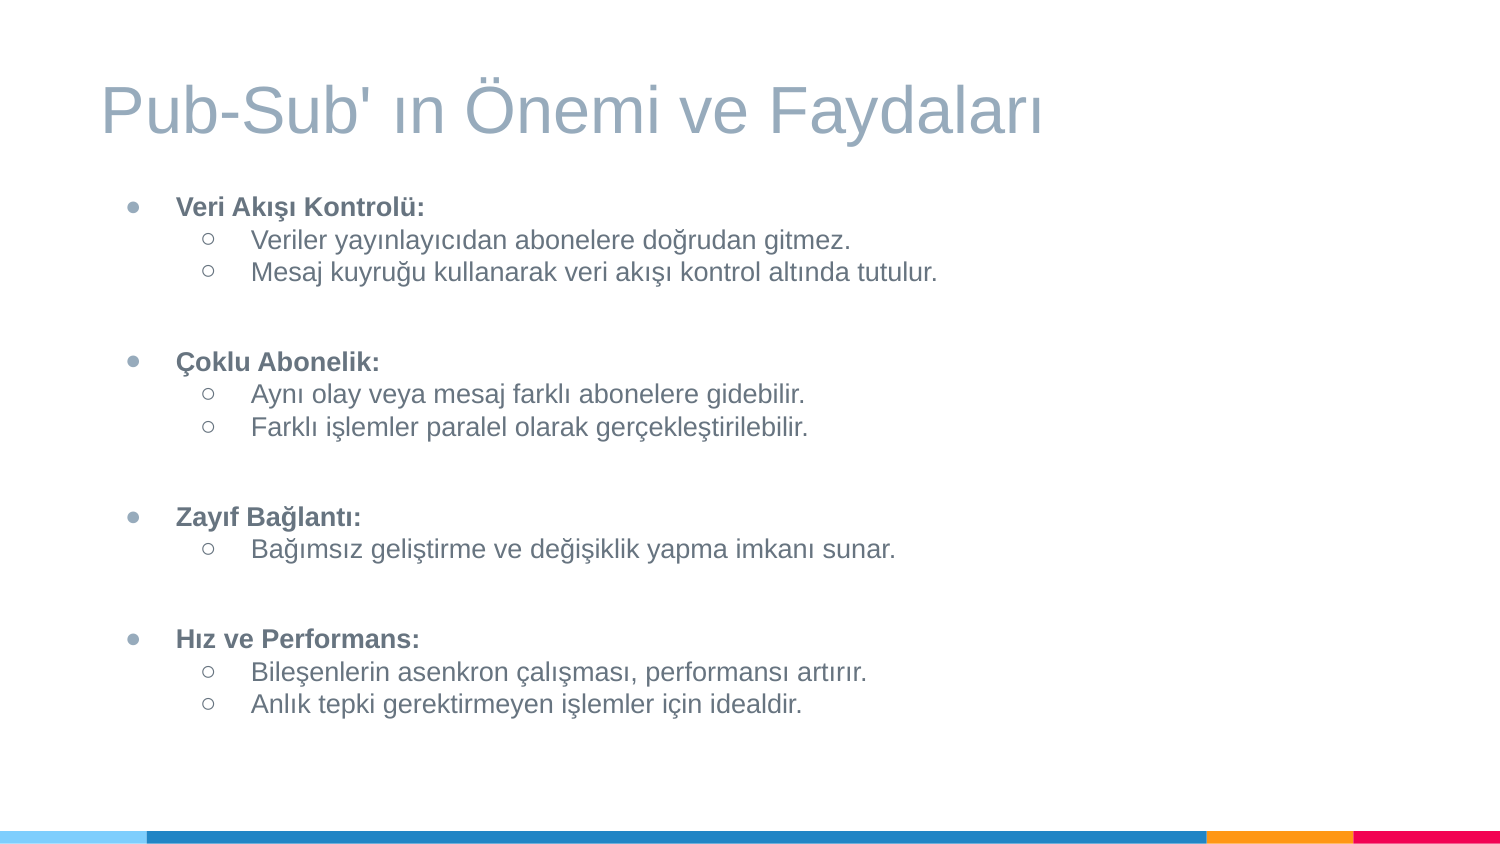

# Pub-Sub' ın Önemi ve Faydaları
Veri Akışı Kontrolü:
Veriler yayınlayıcıdan abonelere doğrudan gitmez.
Mesaj kuyruğu kullanarak veri akışı kontrol altında tutulur.

Çoklu Abonelik:
Aynı olay veya mesaj farklı abonelere gidebilir.
Farklı işlemler paralel olarak gerçekleştirilebilir.

Zayıf Bağlantı:
Bağımsız geliştirme ve değişiklik yapma imkanı sunar.

Hız ve Performans:
Bileşenlerin asenkron çalışması, performansı artırır.
Anlık tepki gerektirmeyen işlemler için idealdir.